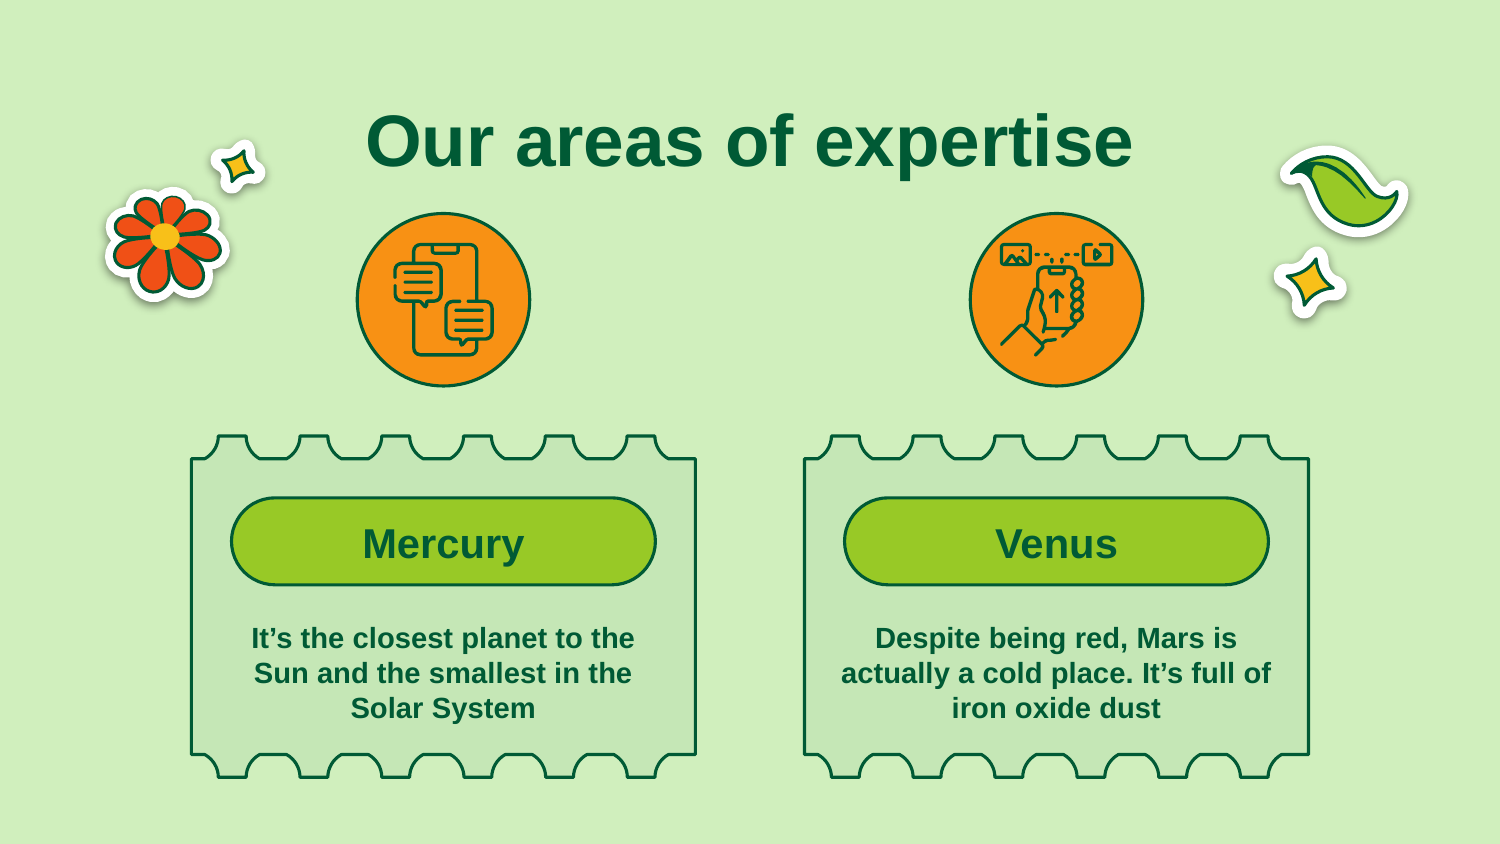

# Our areas of expertise

Mercury
Venus
It’s the closest planet to the Sun and the smallest in the Solar System
Despite being red, Mars is actually a cold place. It’s full of iron oxide dust